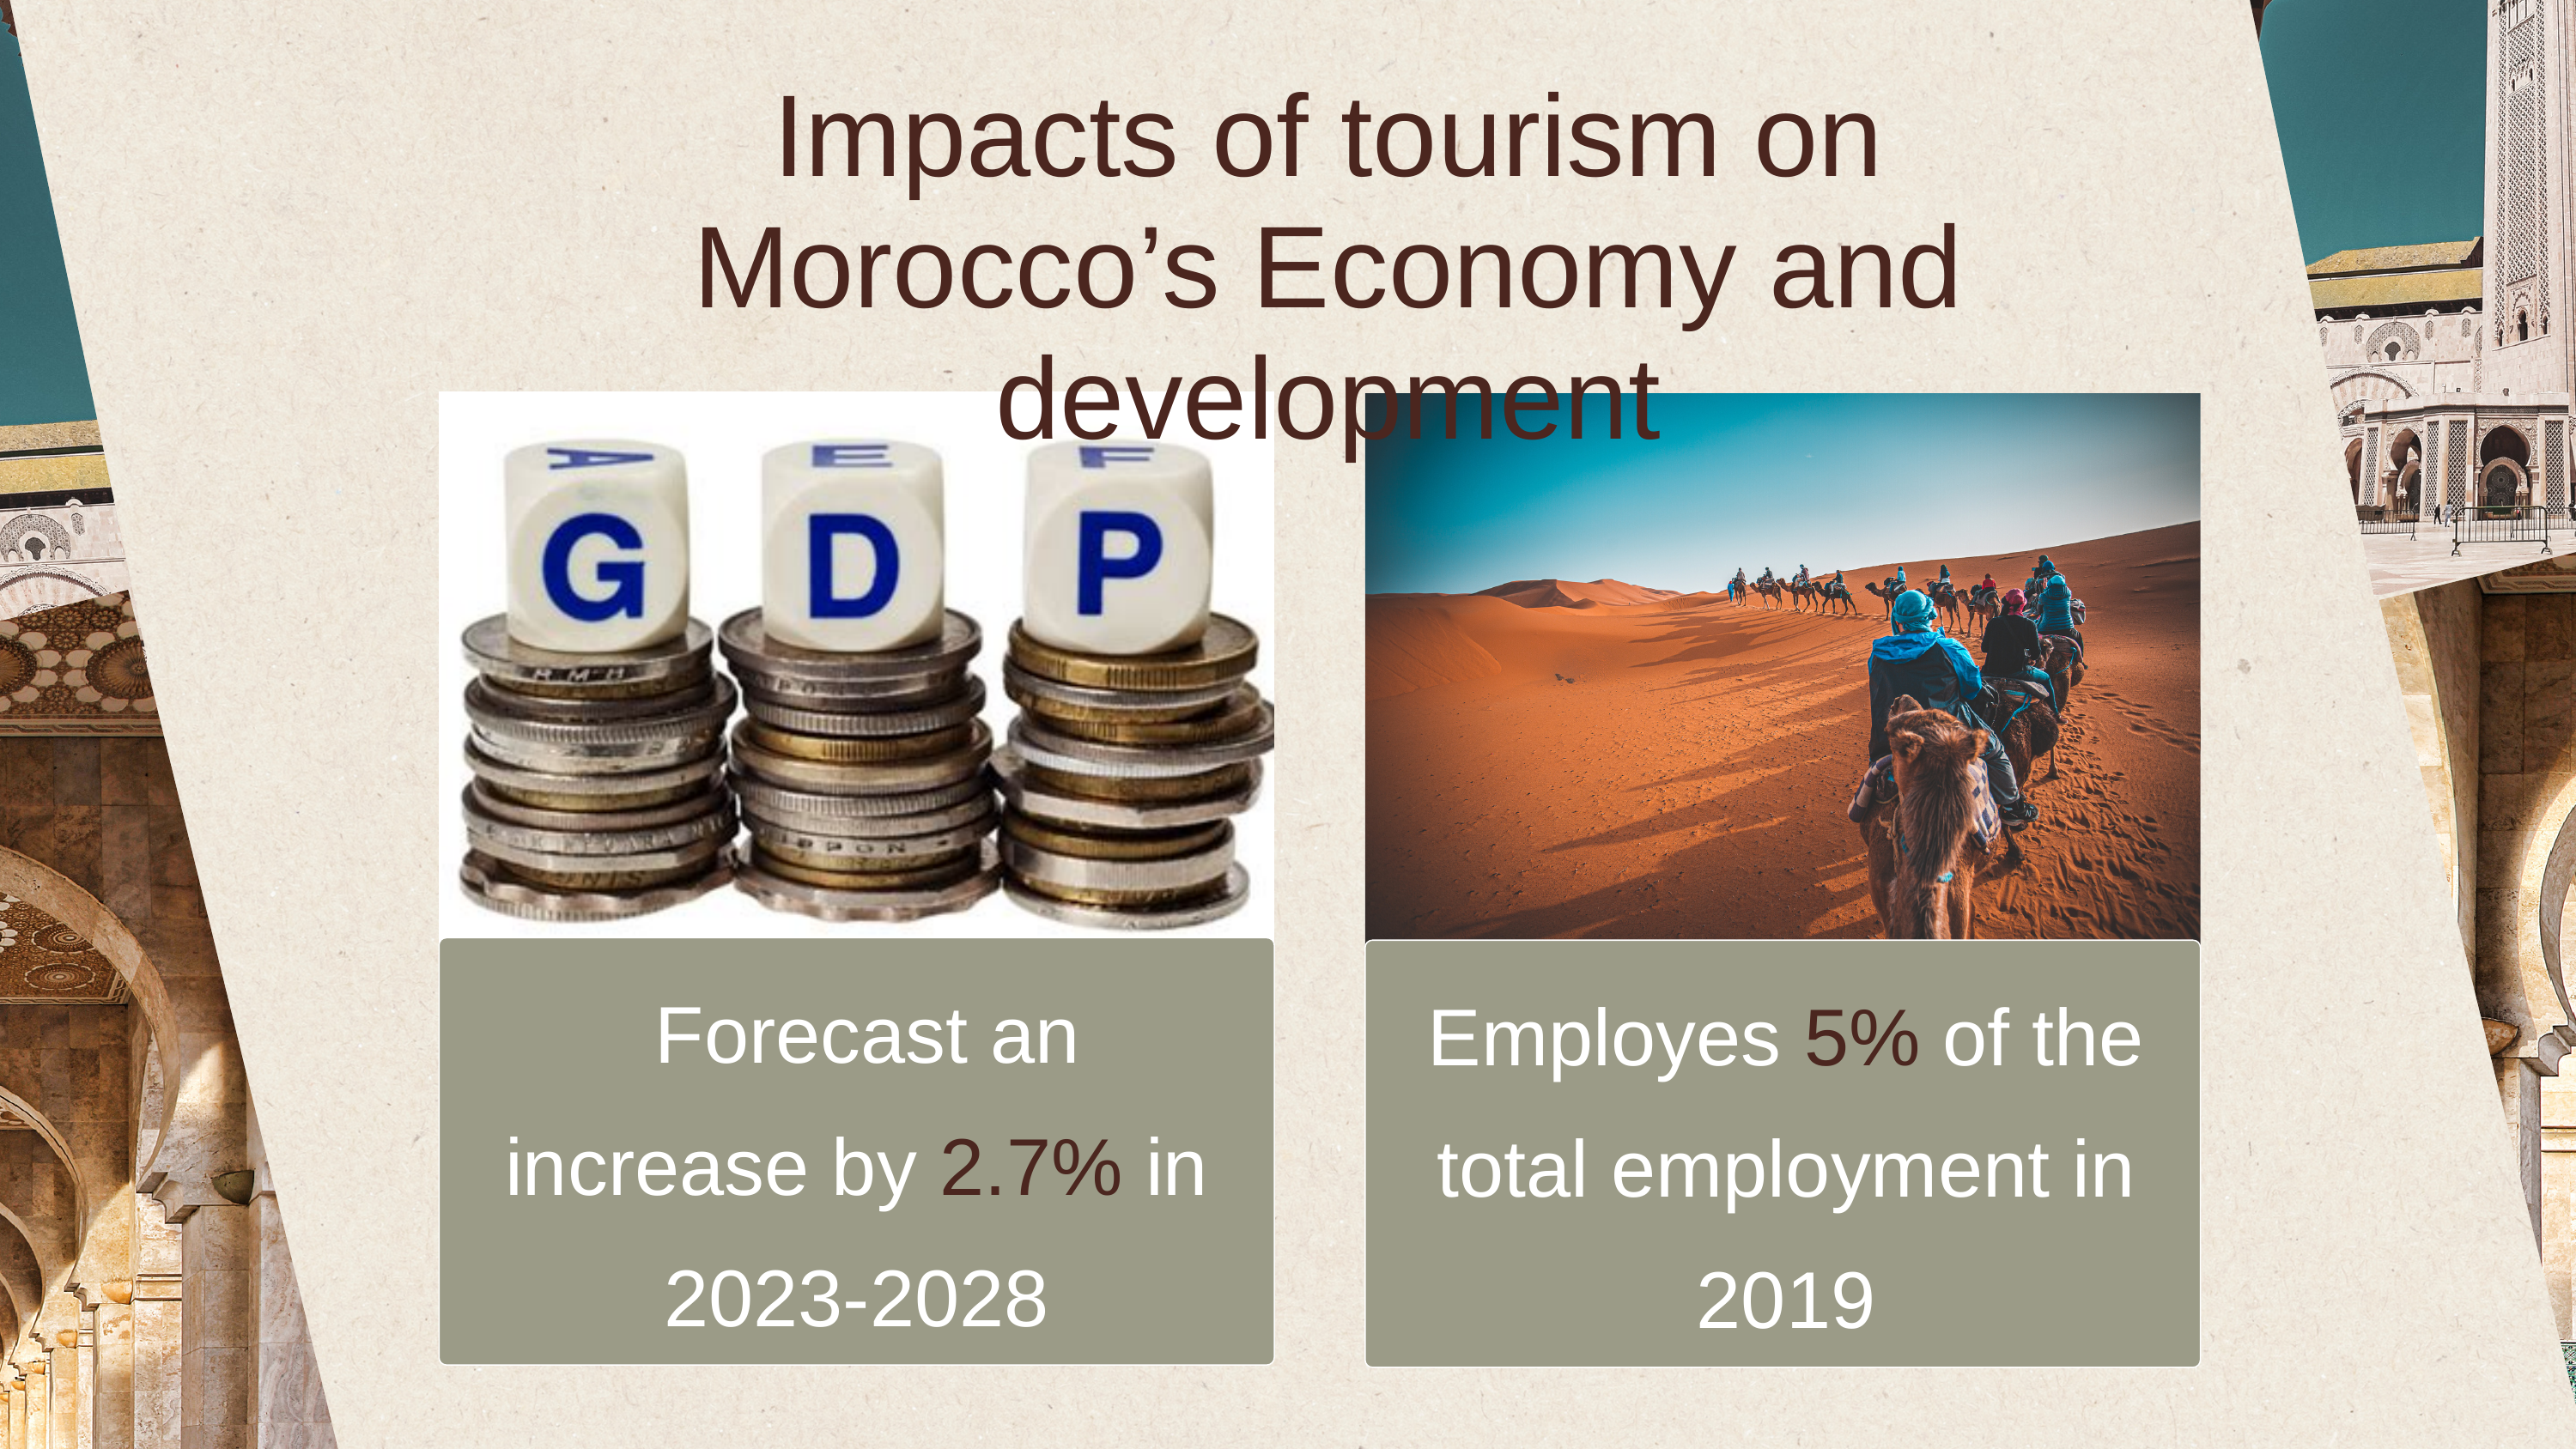

Impacts of tourism on Morocco’s Economy and development

 Forecast an increase by 2.7% in 2023-2028
Employes 5% of the total employment in 2019